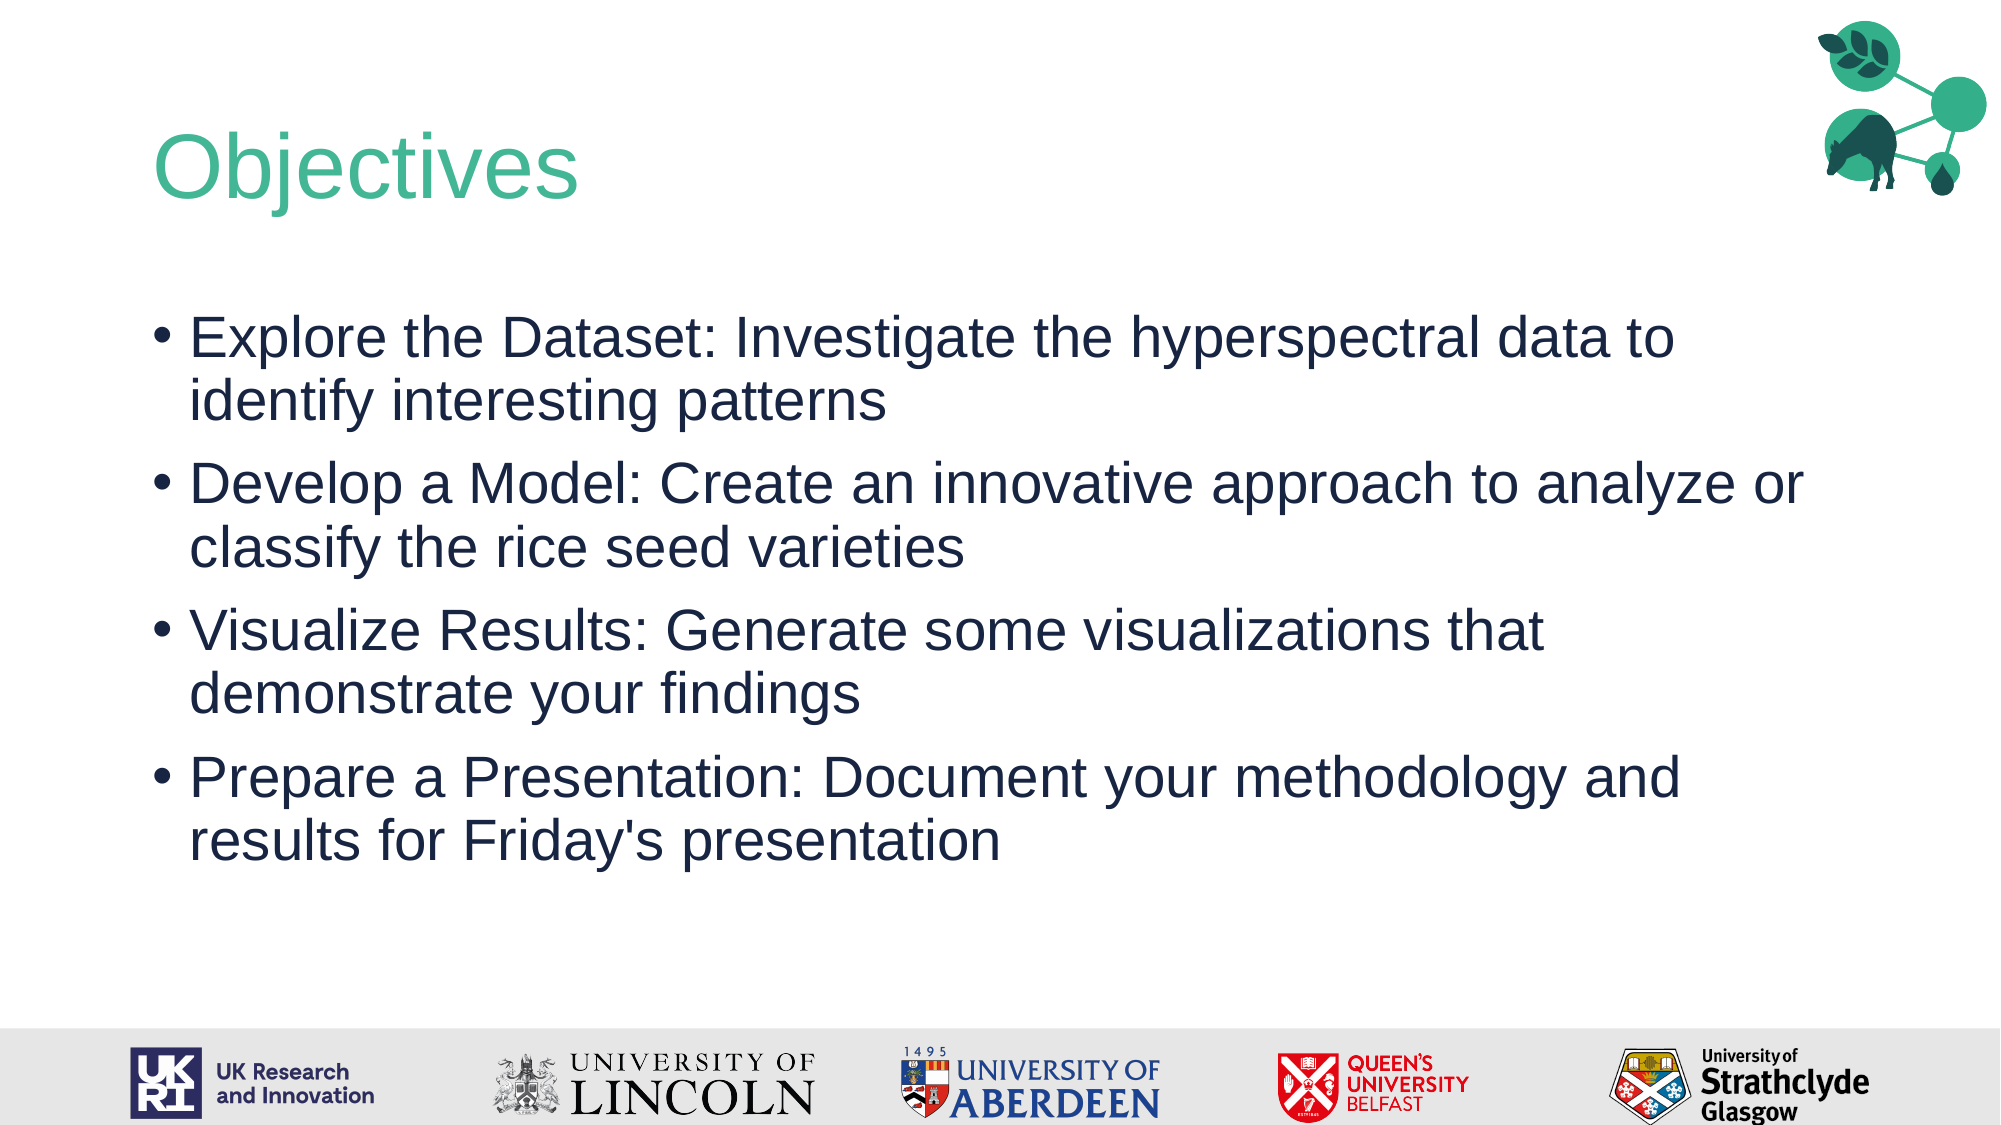

# Objectives
Explore the Dataset: Investigate the hyperspectral data to identify interesting patterns
Develop a Model: Create an innovative approach to analyze or classify the rice seed varieties
Visualize Results: Generate some visualizations that demonstrate your findings
Prepare a Presentation: Document your methodology and results for Friday's presentation